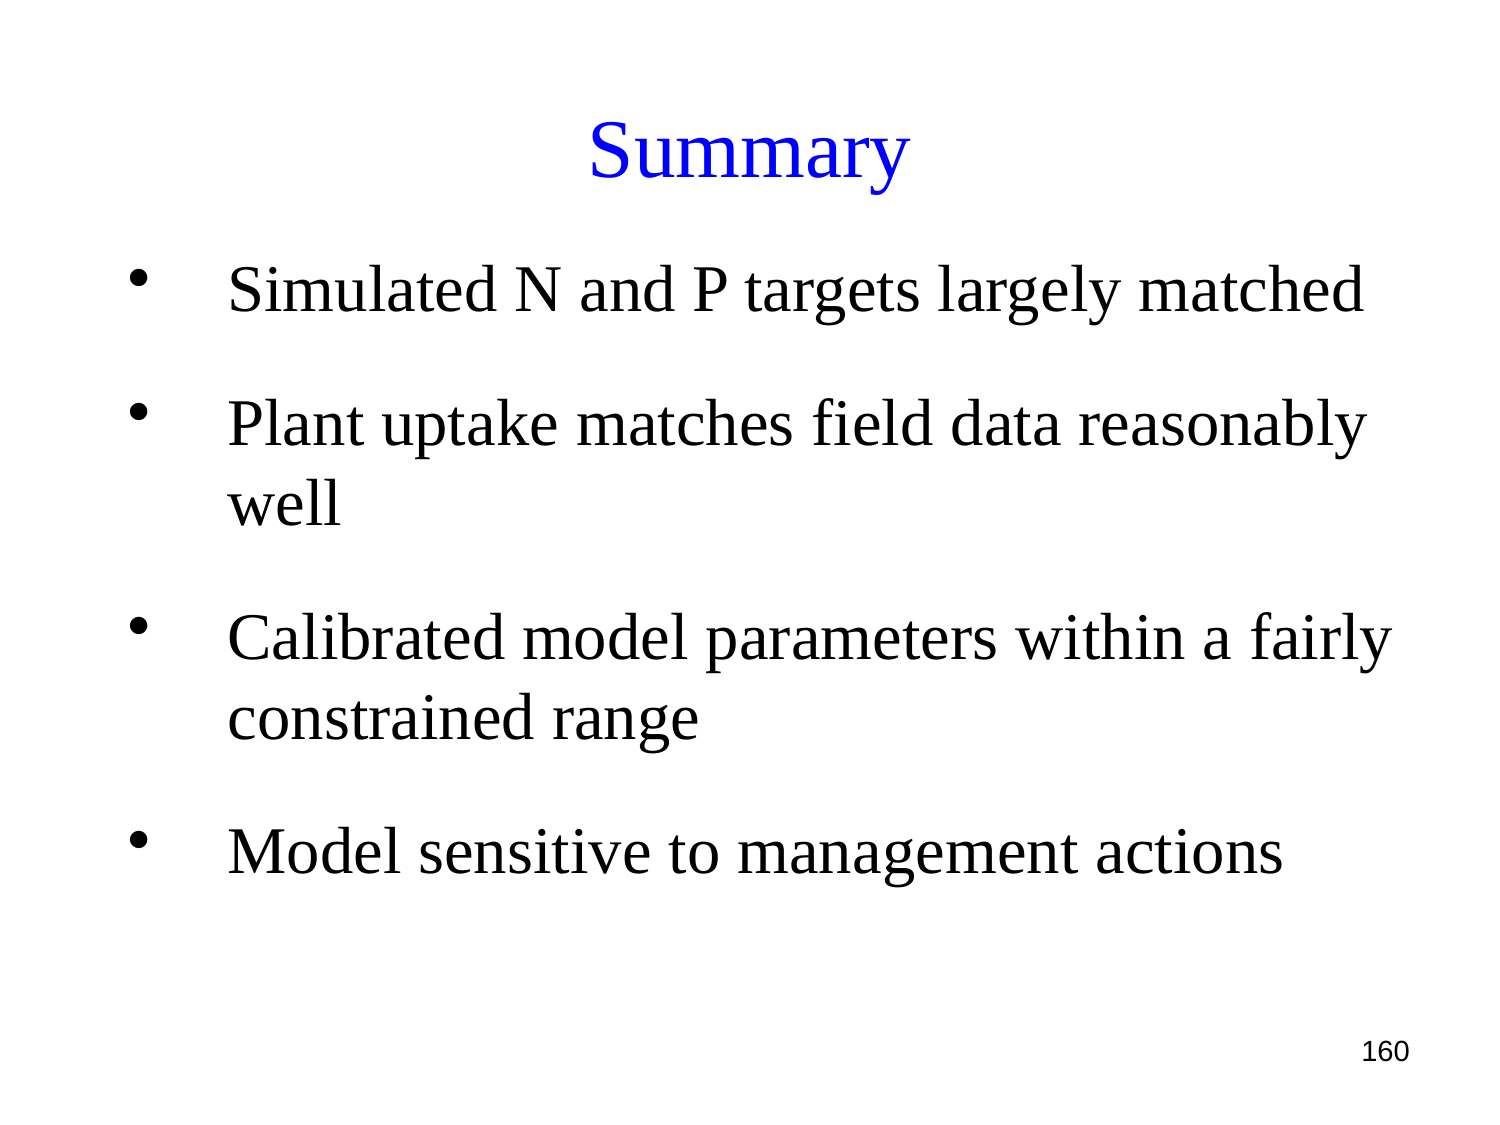

# Summary
Simulated N and P targets largely matched

Plant uptake matches field data reasonably well

Calibrated model parameters within a fairly constrained range

Model sensitive to management actions
160